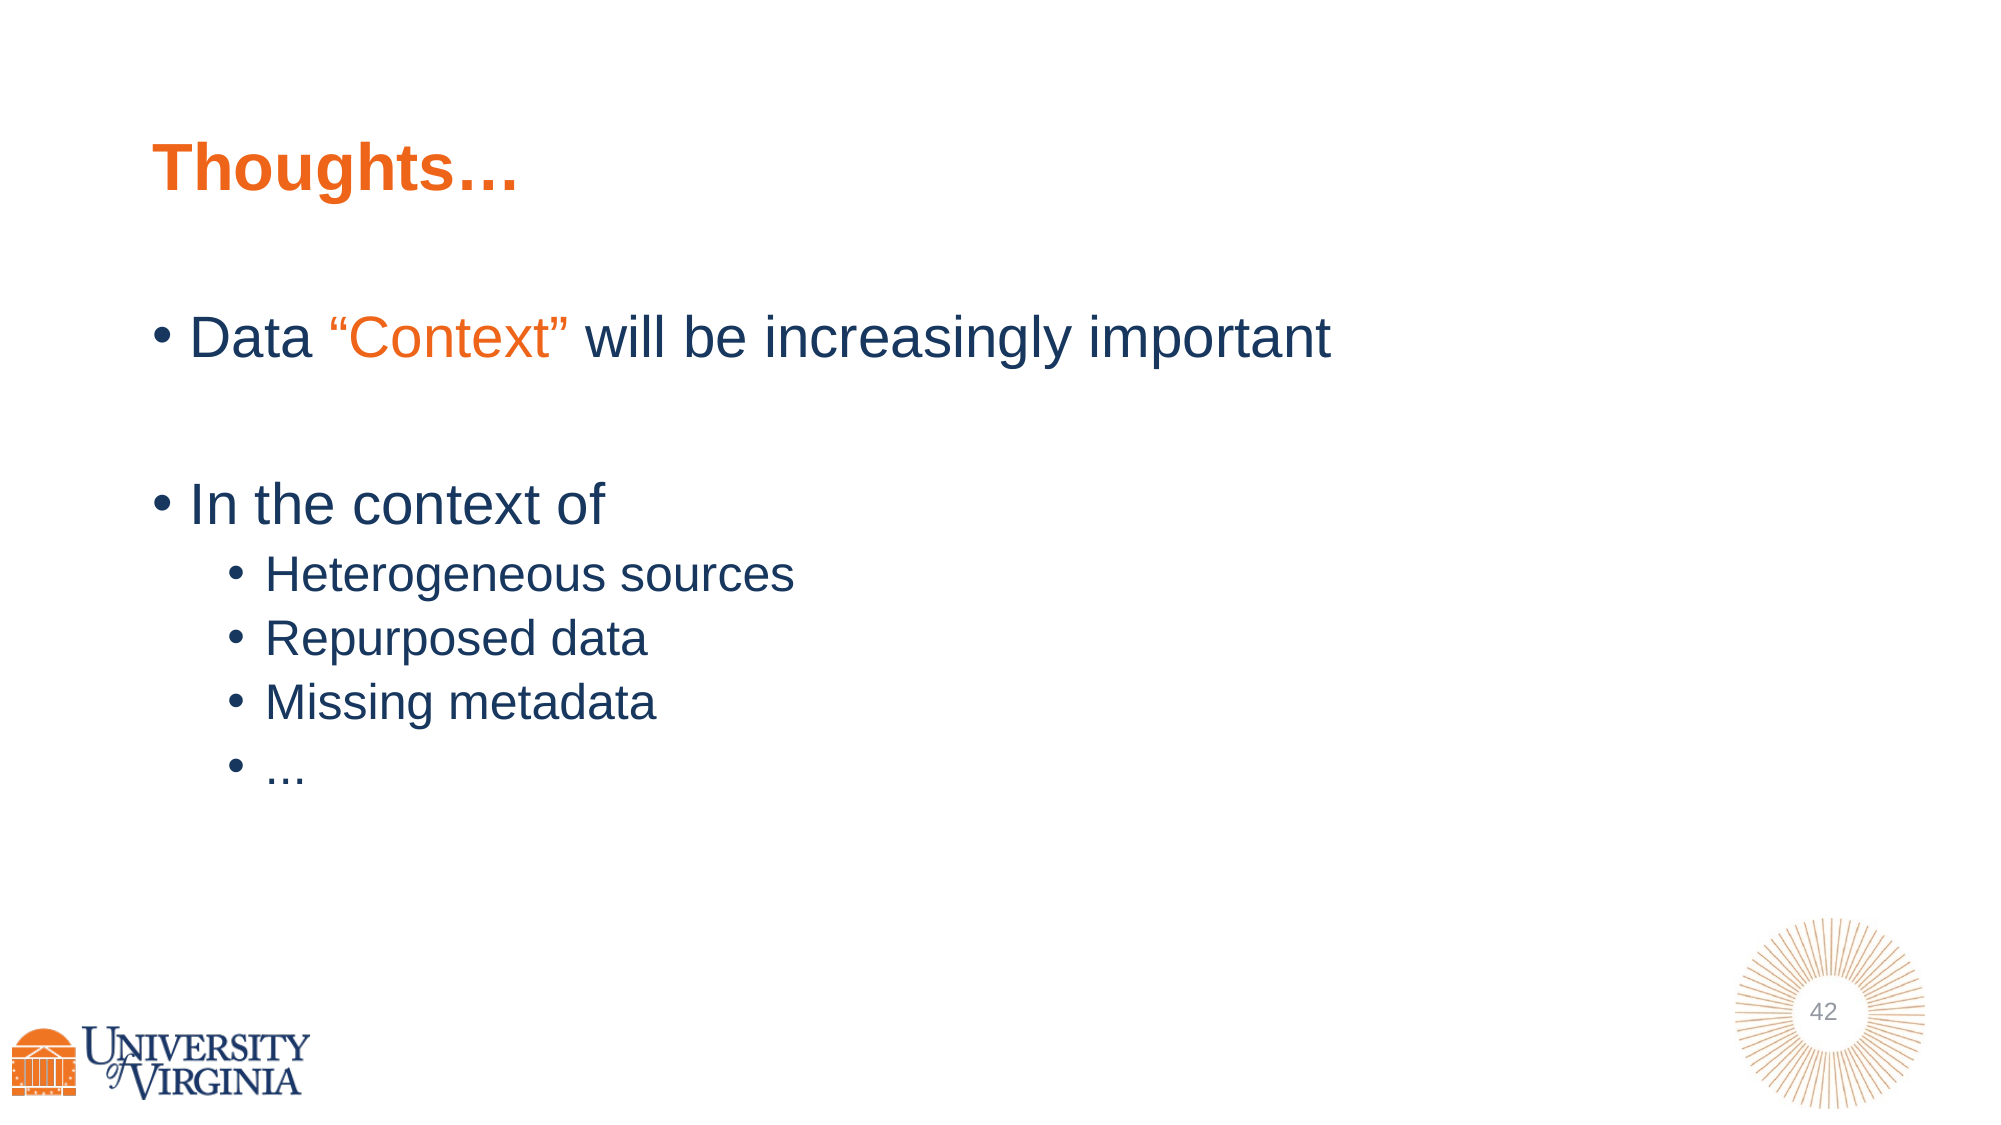

# Thoughts…
Data “Context” will be increasingly important

In the context of
Heterogeneous sources
Repurposed data
Missing metadata
...
42